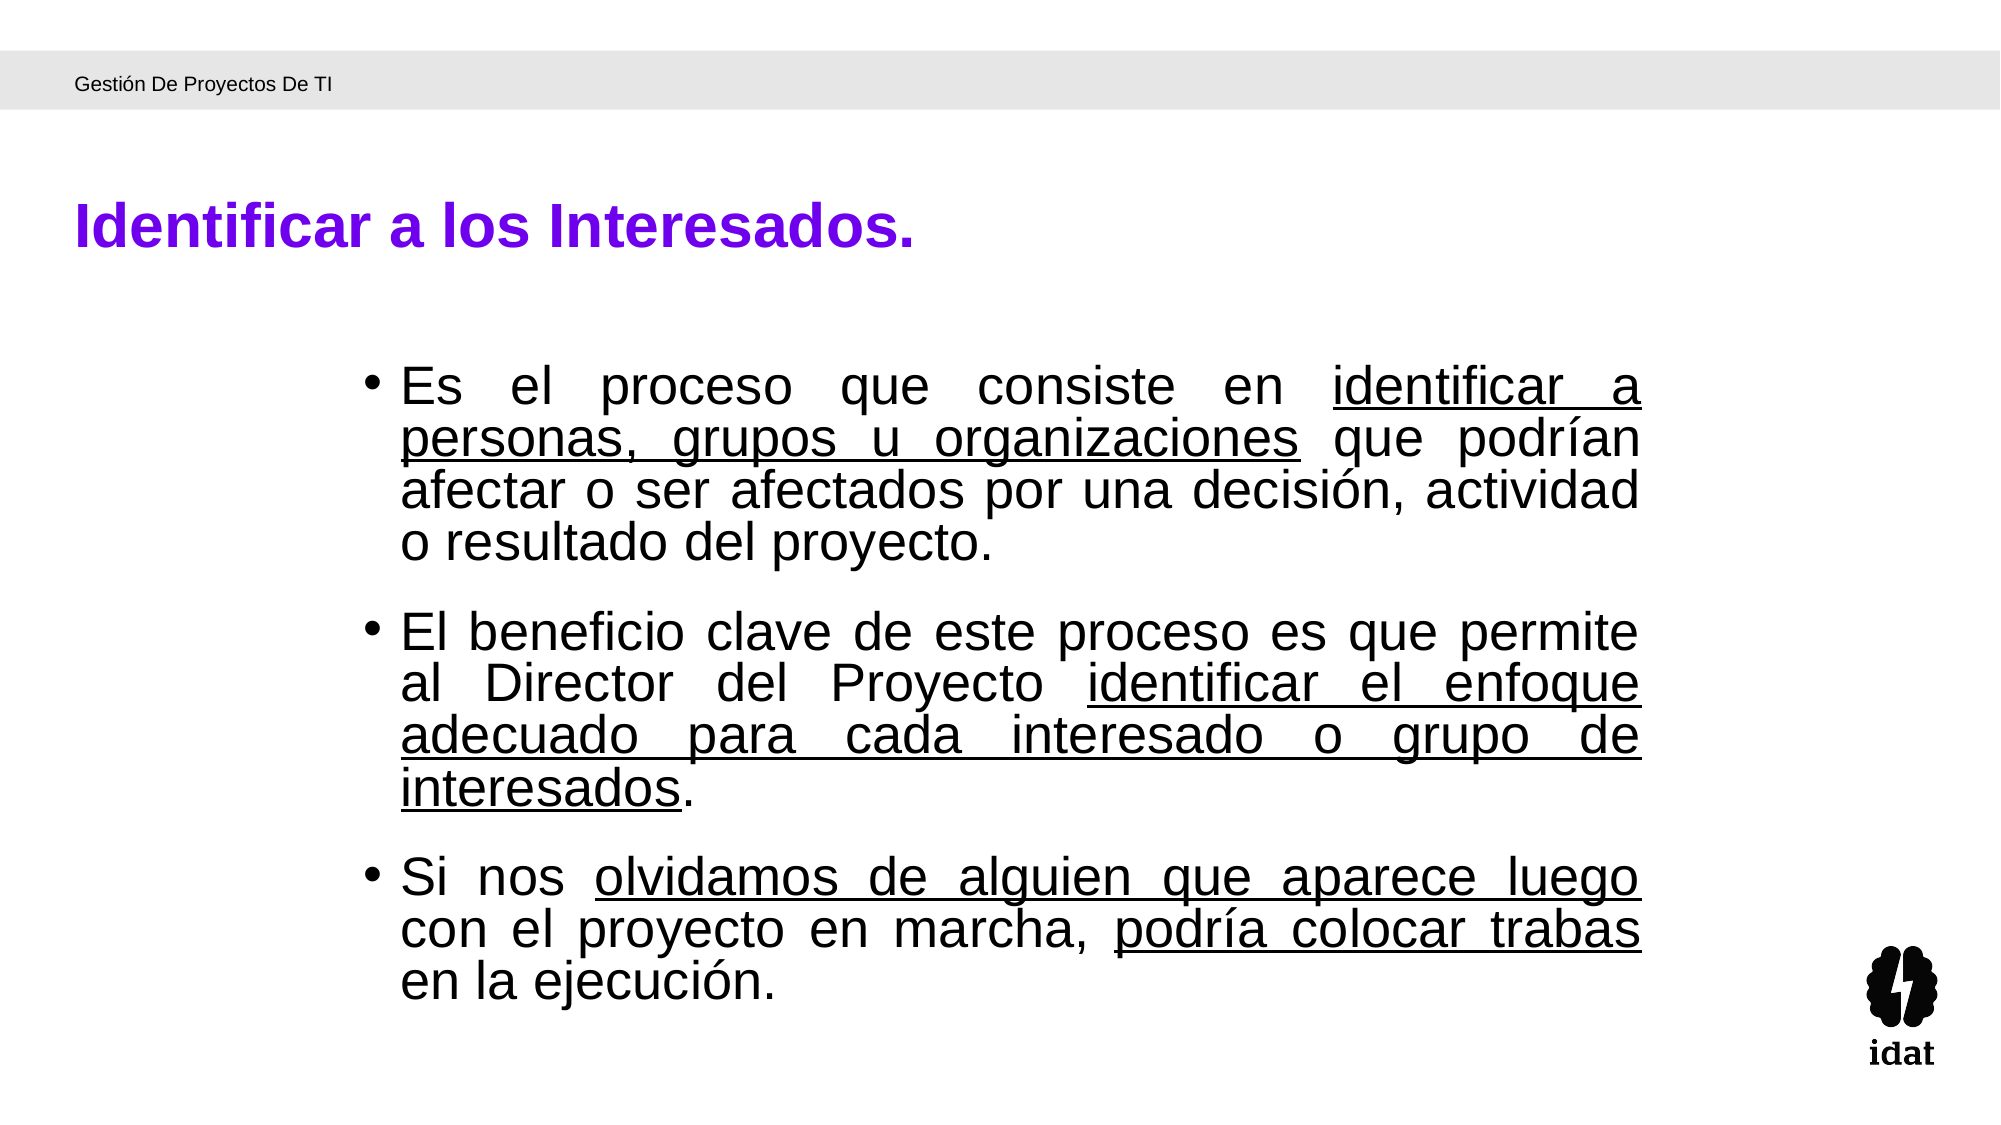

Gestión De Proyectos De TI

Identificar a los Interesados.
Es el proceso que consiste en identificar a personas, grupos u organizaciones que podrían afectar o ser afectados por una decisión, actividad o resultado del proyecto.
El beneficio clave de este proceso es que permite al Director del Proyecto identificar el enfoque adecuado para cada interesado o grupo de interesados.
Si nos olvidamos de alguien que aparece luego con el proyecto en marcha, podría colocar trabas en la ejecución.